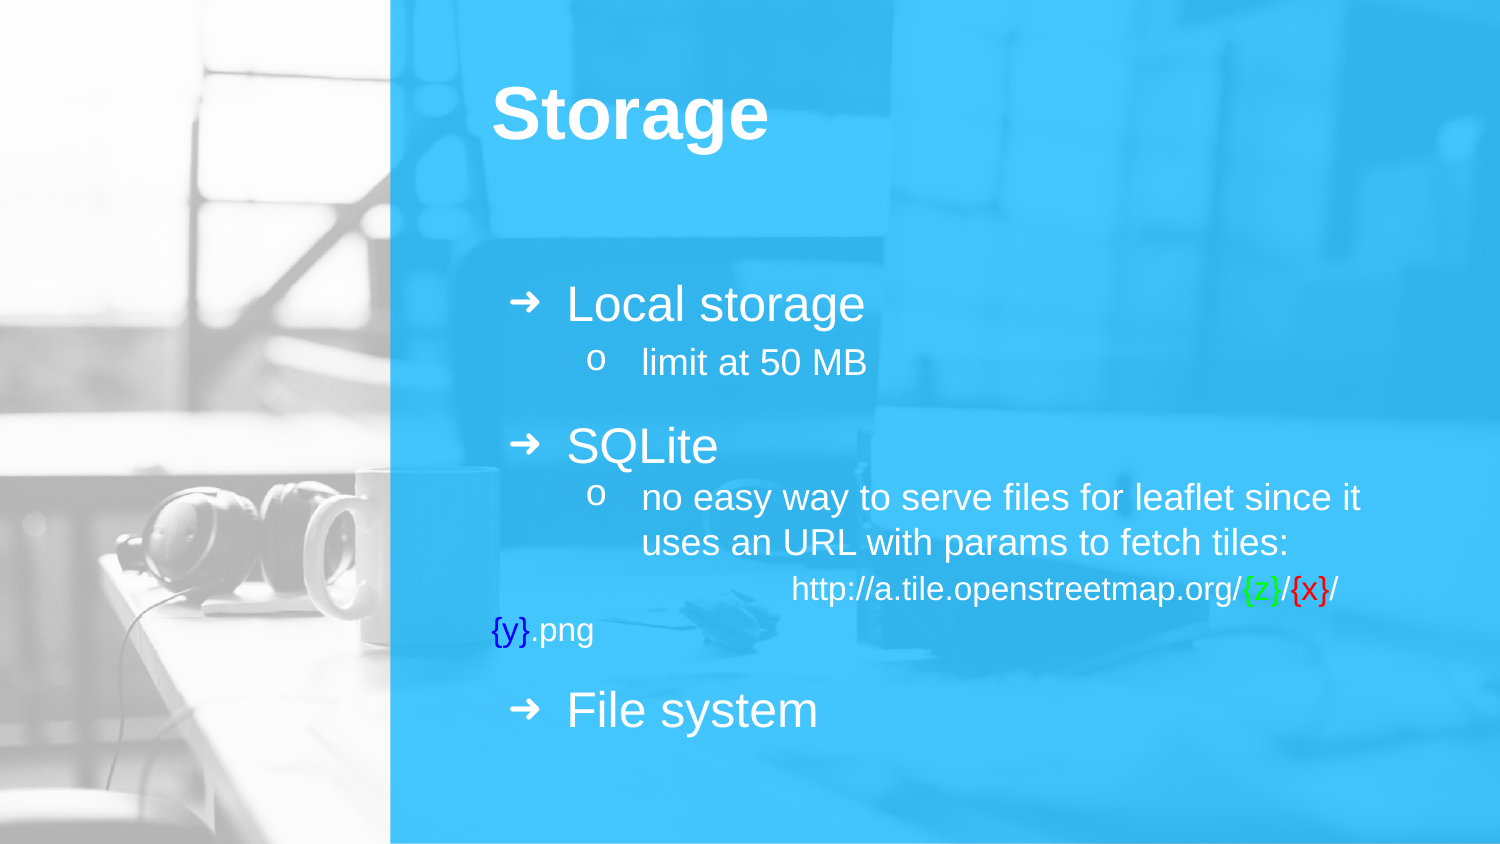

# Storage
Local storage
limit at 50 MB
SQLite
no easy way to serve files for leaflet since it uses an URL with params to fetch tiles:
		http://a.tile.openstreetmap.org/{z}/{x}/{y}.png
File system